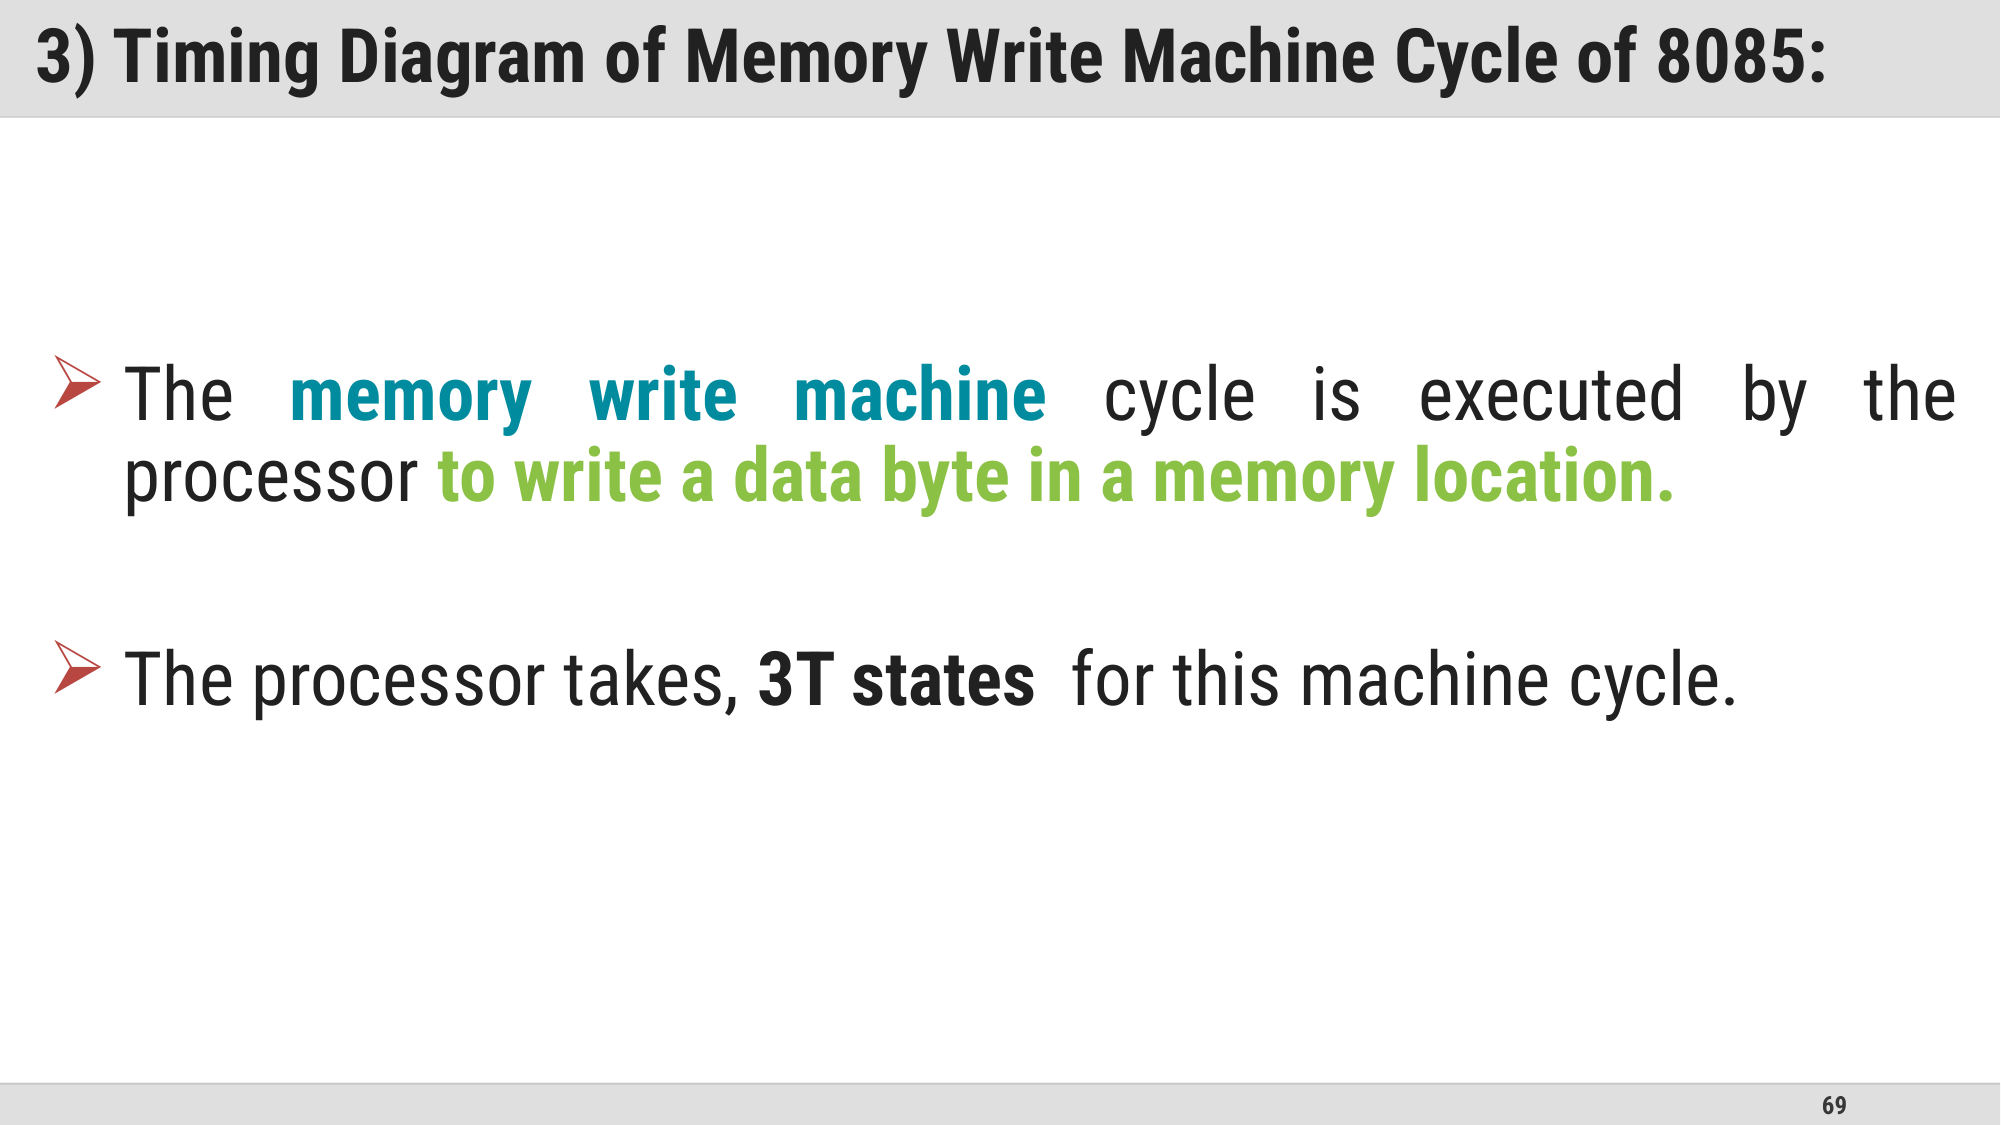

# 3) Timing Diagram of Memory Write Machine Cycle of 8085:

The memory write machine cycle is executed by the processor to write a data byte in a memory location.

The processor takes, 3T states  for this machine cycle.